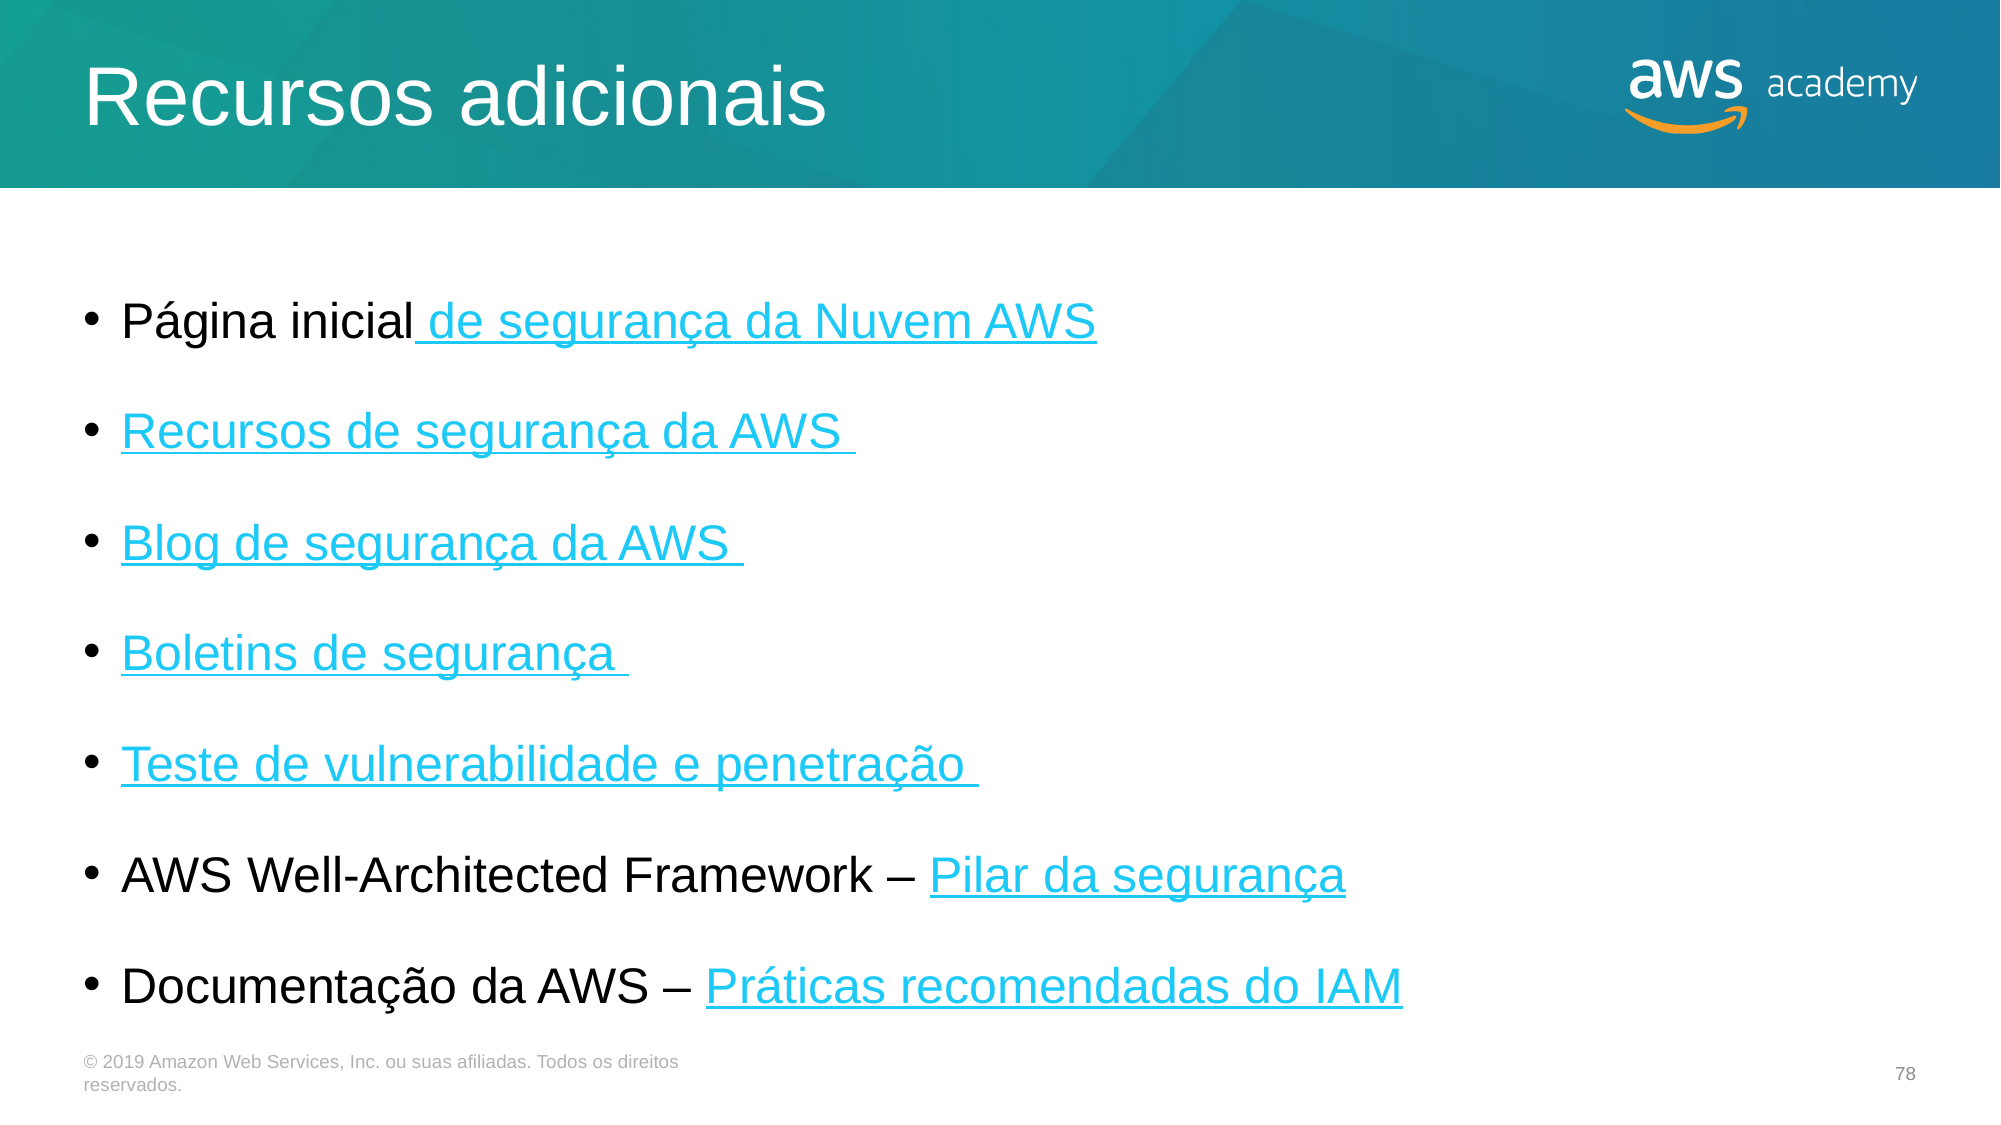

# Recursos adicionais
Página inicial de segurança da Nuvem AWS
Recursos de segurança da AWS
Blog de segurança da AWS
Boletins de segurança
Teste de vulnerabilidade e penetração
AWS Well-Architected Framework – Pilar da segurança
Documentação da AWS – Práticas recomendadas do IAM
© 2019 Amazon Web Services, Inc. ou suas afiliadas. Todos os direitos reservados.
78